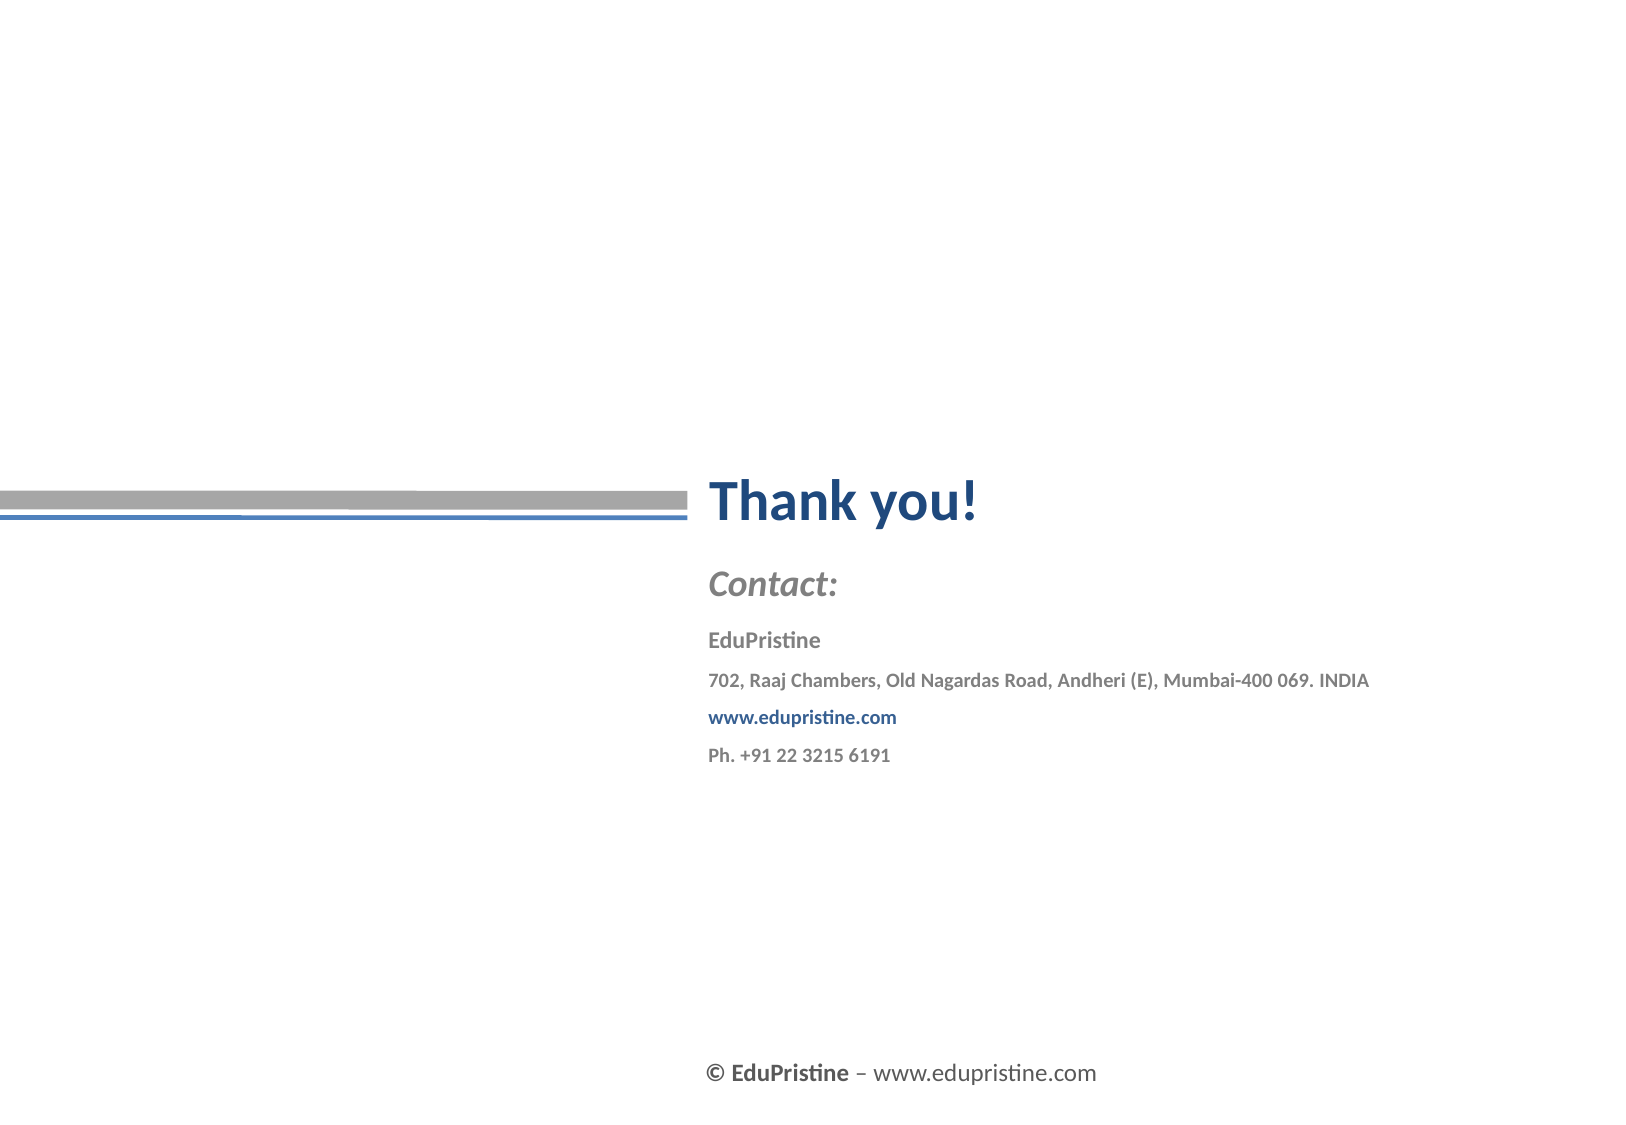

# EduPristine 702, Raaj Chambers, Old Nagardas Road, Andheri (E), Mumbai-400 069. INDIA www.edupristine.com Ph. +91 22 3215 6191